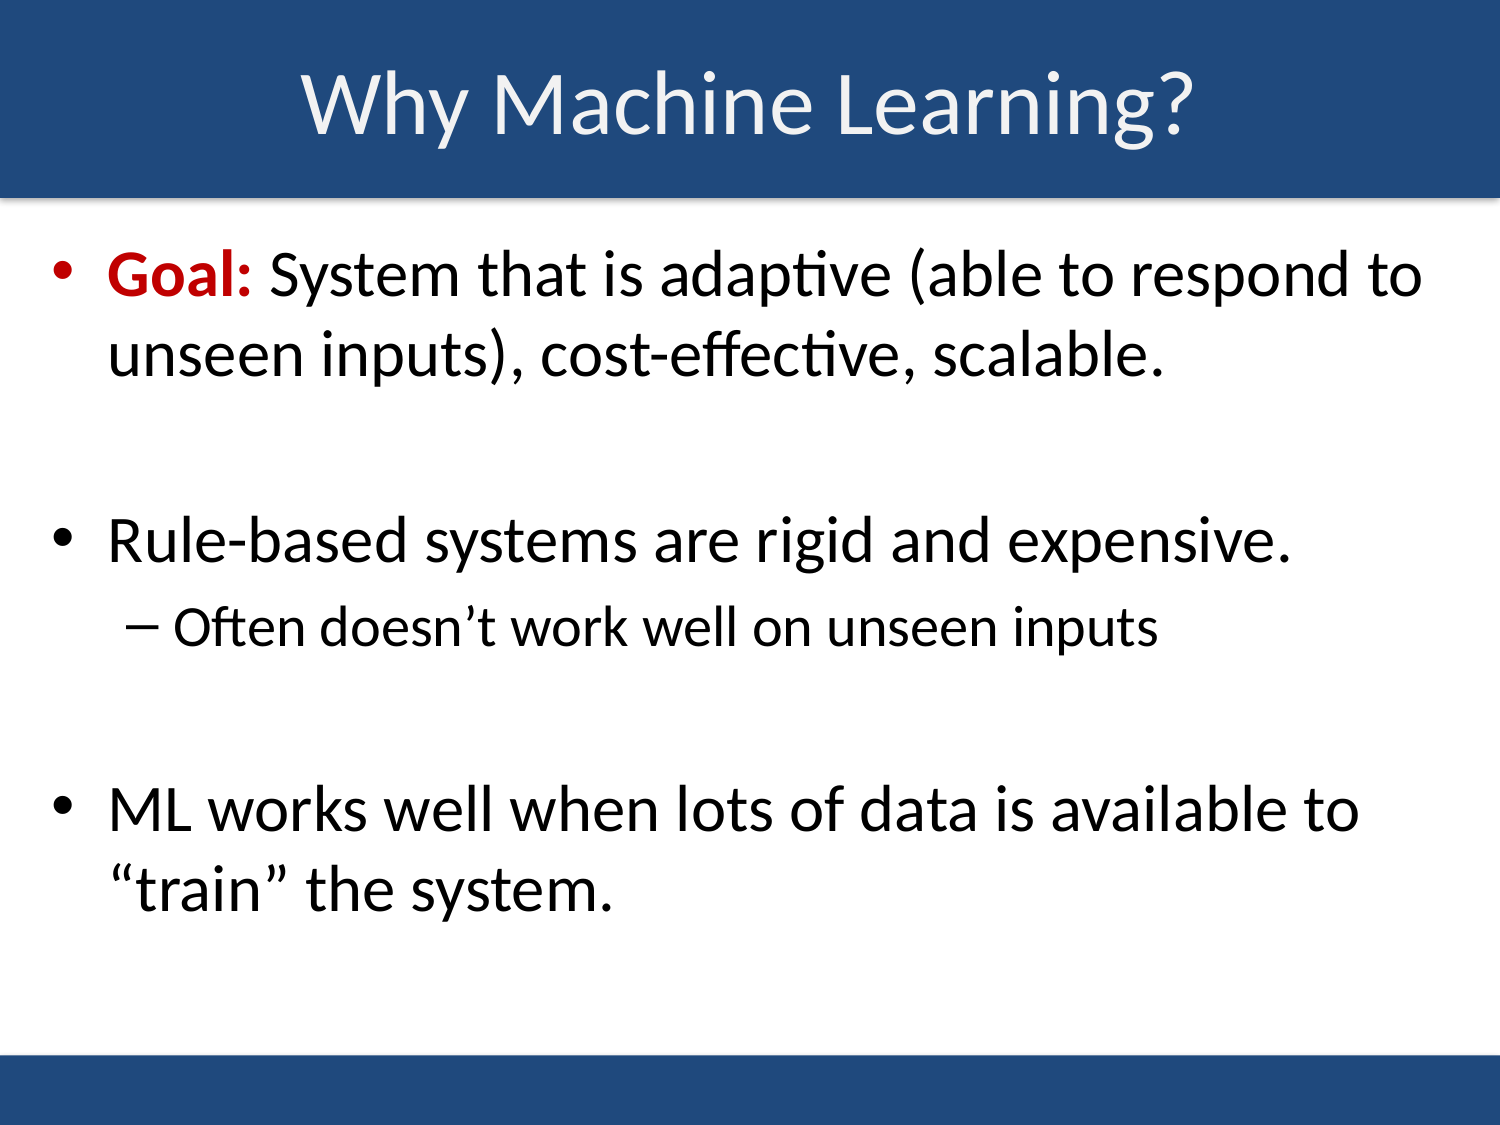

# Why Machine Learning?
Goal: System that is adaptive (able to respond to unseen inputs), cost-effective, scalable.

Rule-based systems are rigid and expensive.
Often doesn’t work well on unseen inputs

ML works well when lots of data is available to “train” the system.